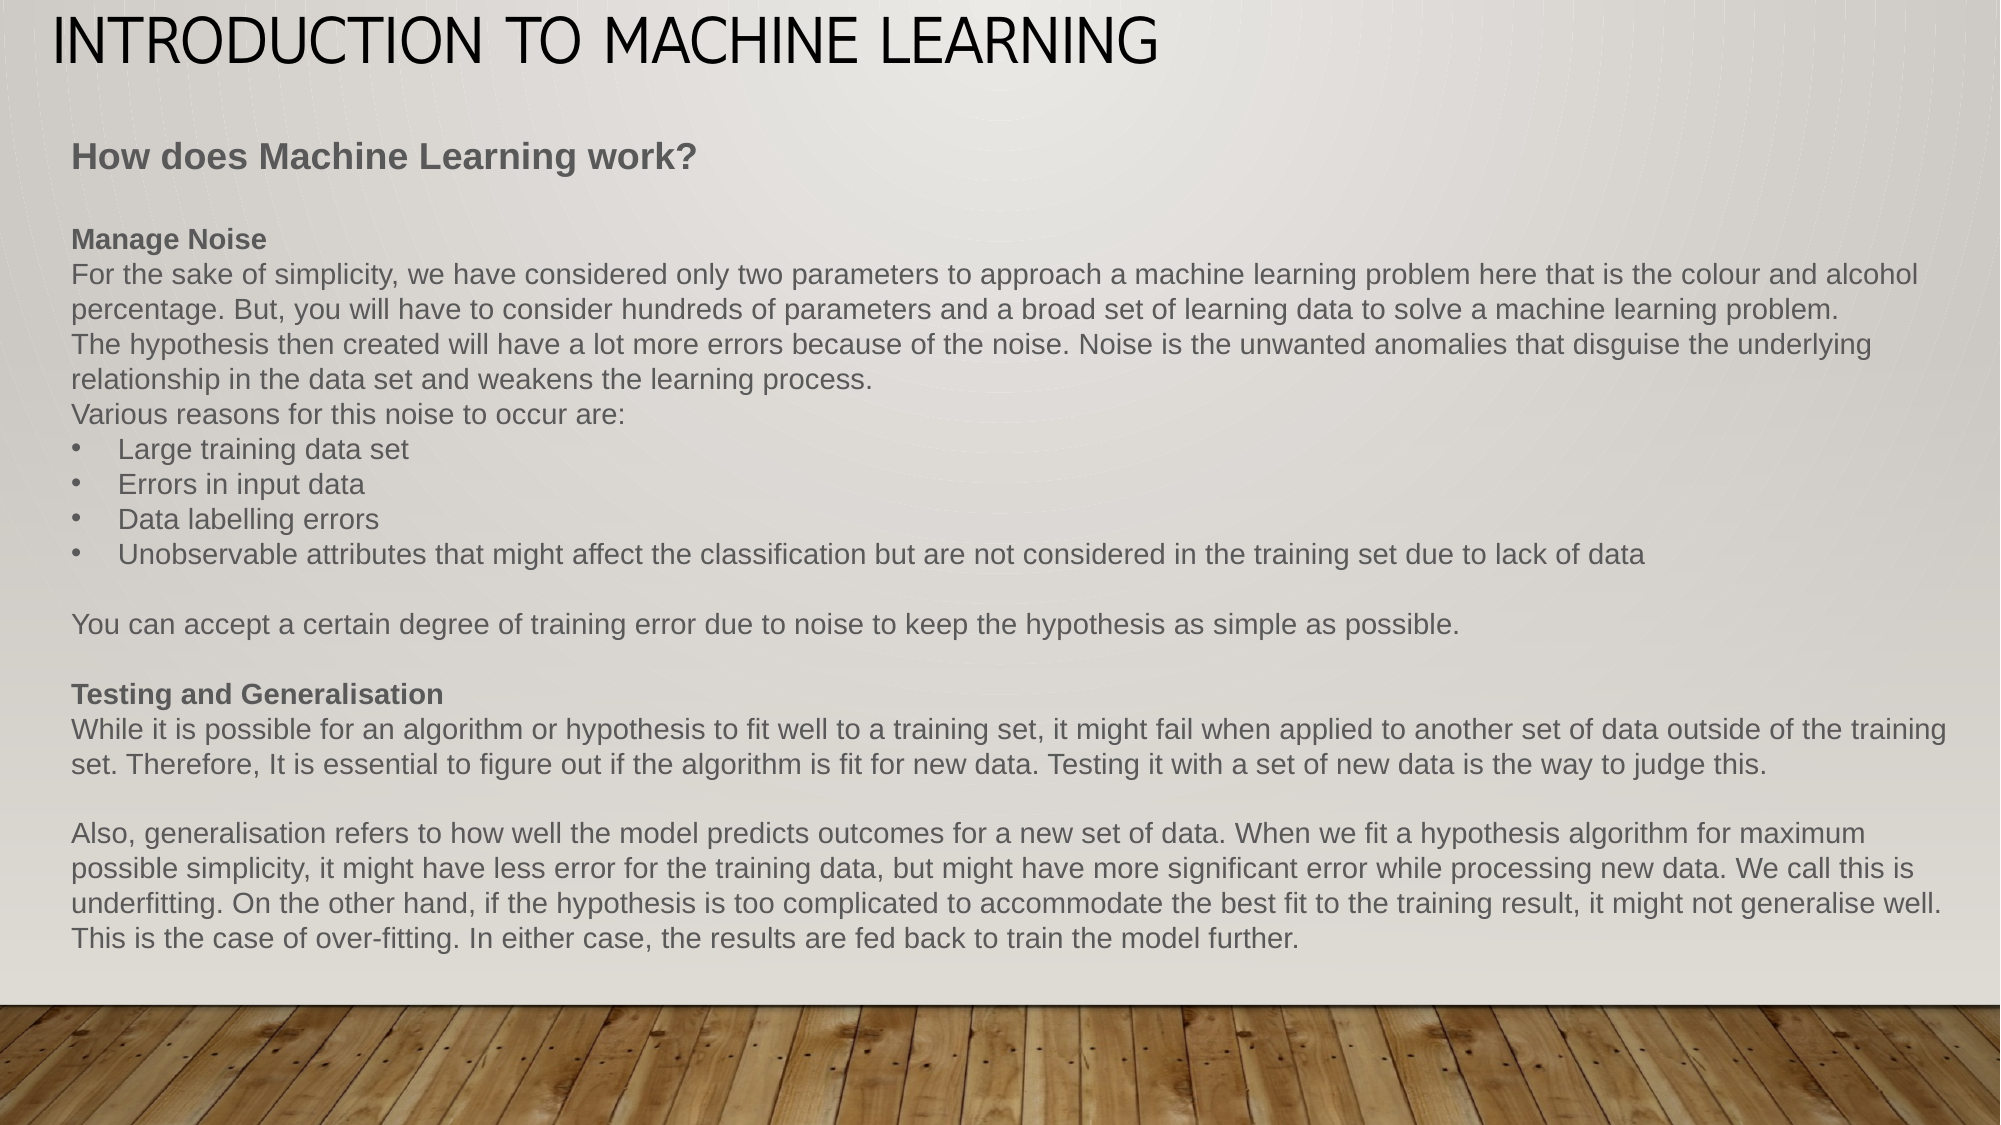

# Introduction to Machine Learning
How does Machine Learning work?
Manage Noise
For the sake of simplicity, we have considered only two parameters to approach a machine learning problem here that is the colour and alcohol percentage. But, you will have to consider hundreds of parameters and a broad set of learning data to solve a machine learning problem.
The hypothesis then created will have a lot more errors because of the noise. Noise is the unwanted anomalies that disguise the underlying relationship in the data set and weakens the learning process.
Various reasons for this noise to occur are:
Large training data set
Errors in input data
Data labelling errors
Unobservable attributes that might affect the classification but are not considered in the training set due to lack of data

You can accept a certain degree of training error due to noise to keep the hypothesis as simple as possible.

Testing and Generalisation
While it is possible for an algorithm or hypothesis to fit well to a training set, it might fail when applied to another set of data outside of the training set. Therefore, It is essential to figure out if the algorithm is fit for new data. Testing it with a set of new data is the way to judge this.

Also, generalisation refers to how well the model predicts outcomes for a new set of data. When we fit a hypothesis algorithm for maximum possible simplicity, it might have less error for the training data, but might have more significant error while processing new data. We call this is underfitting. On the other hand, if the hypothesis is too complicated to accommodate the best fit to the training result, it might not generalise well. This is the case of over-fitting. In either case, the results are fed back to train the model further.